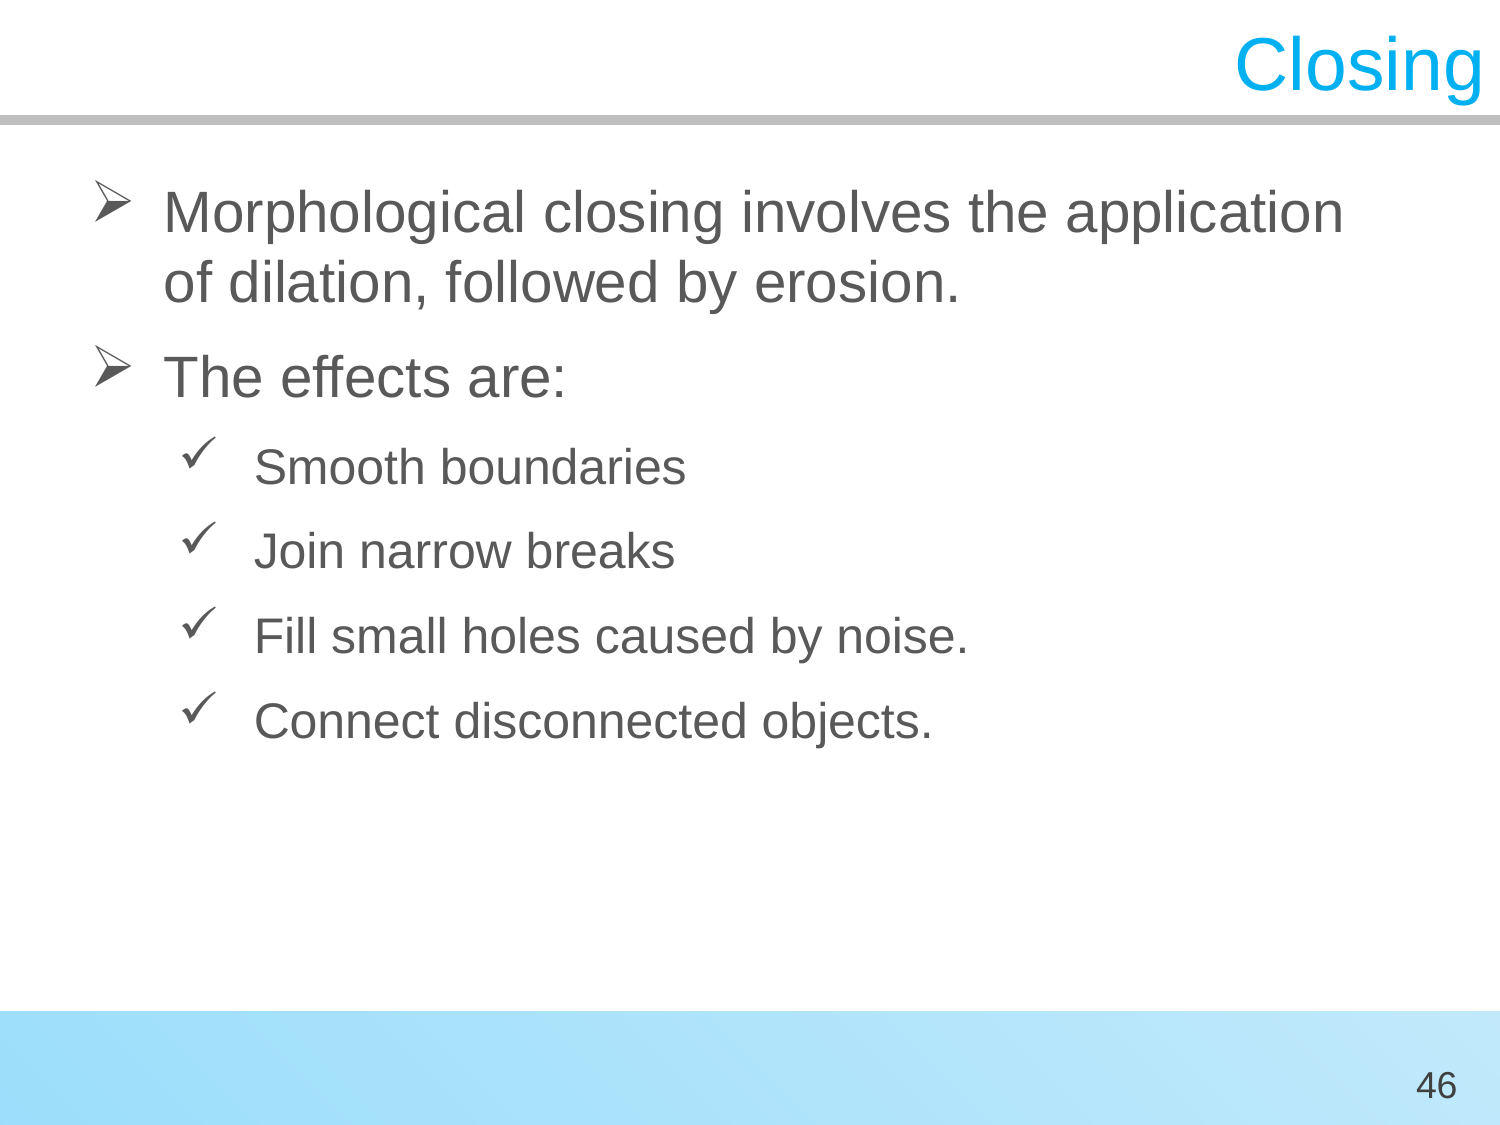

# Closing
Morphological closing involves the application of dilation, followed by erosion.
The effects are:
Smooth boundaries
Join narrow breaks
Fill small holes caused by noise.
Connect disconnected objects.